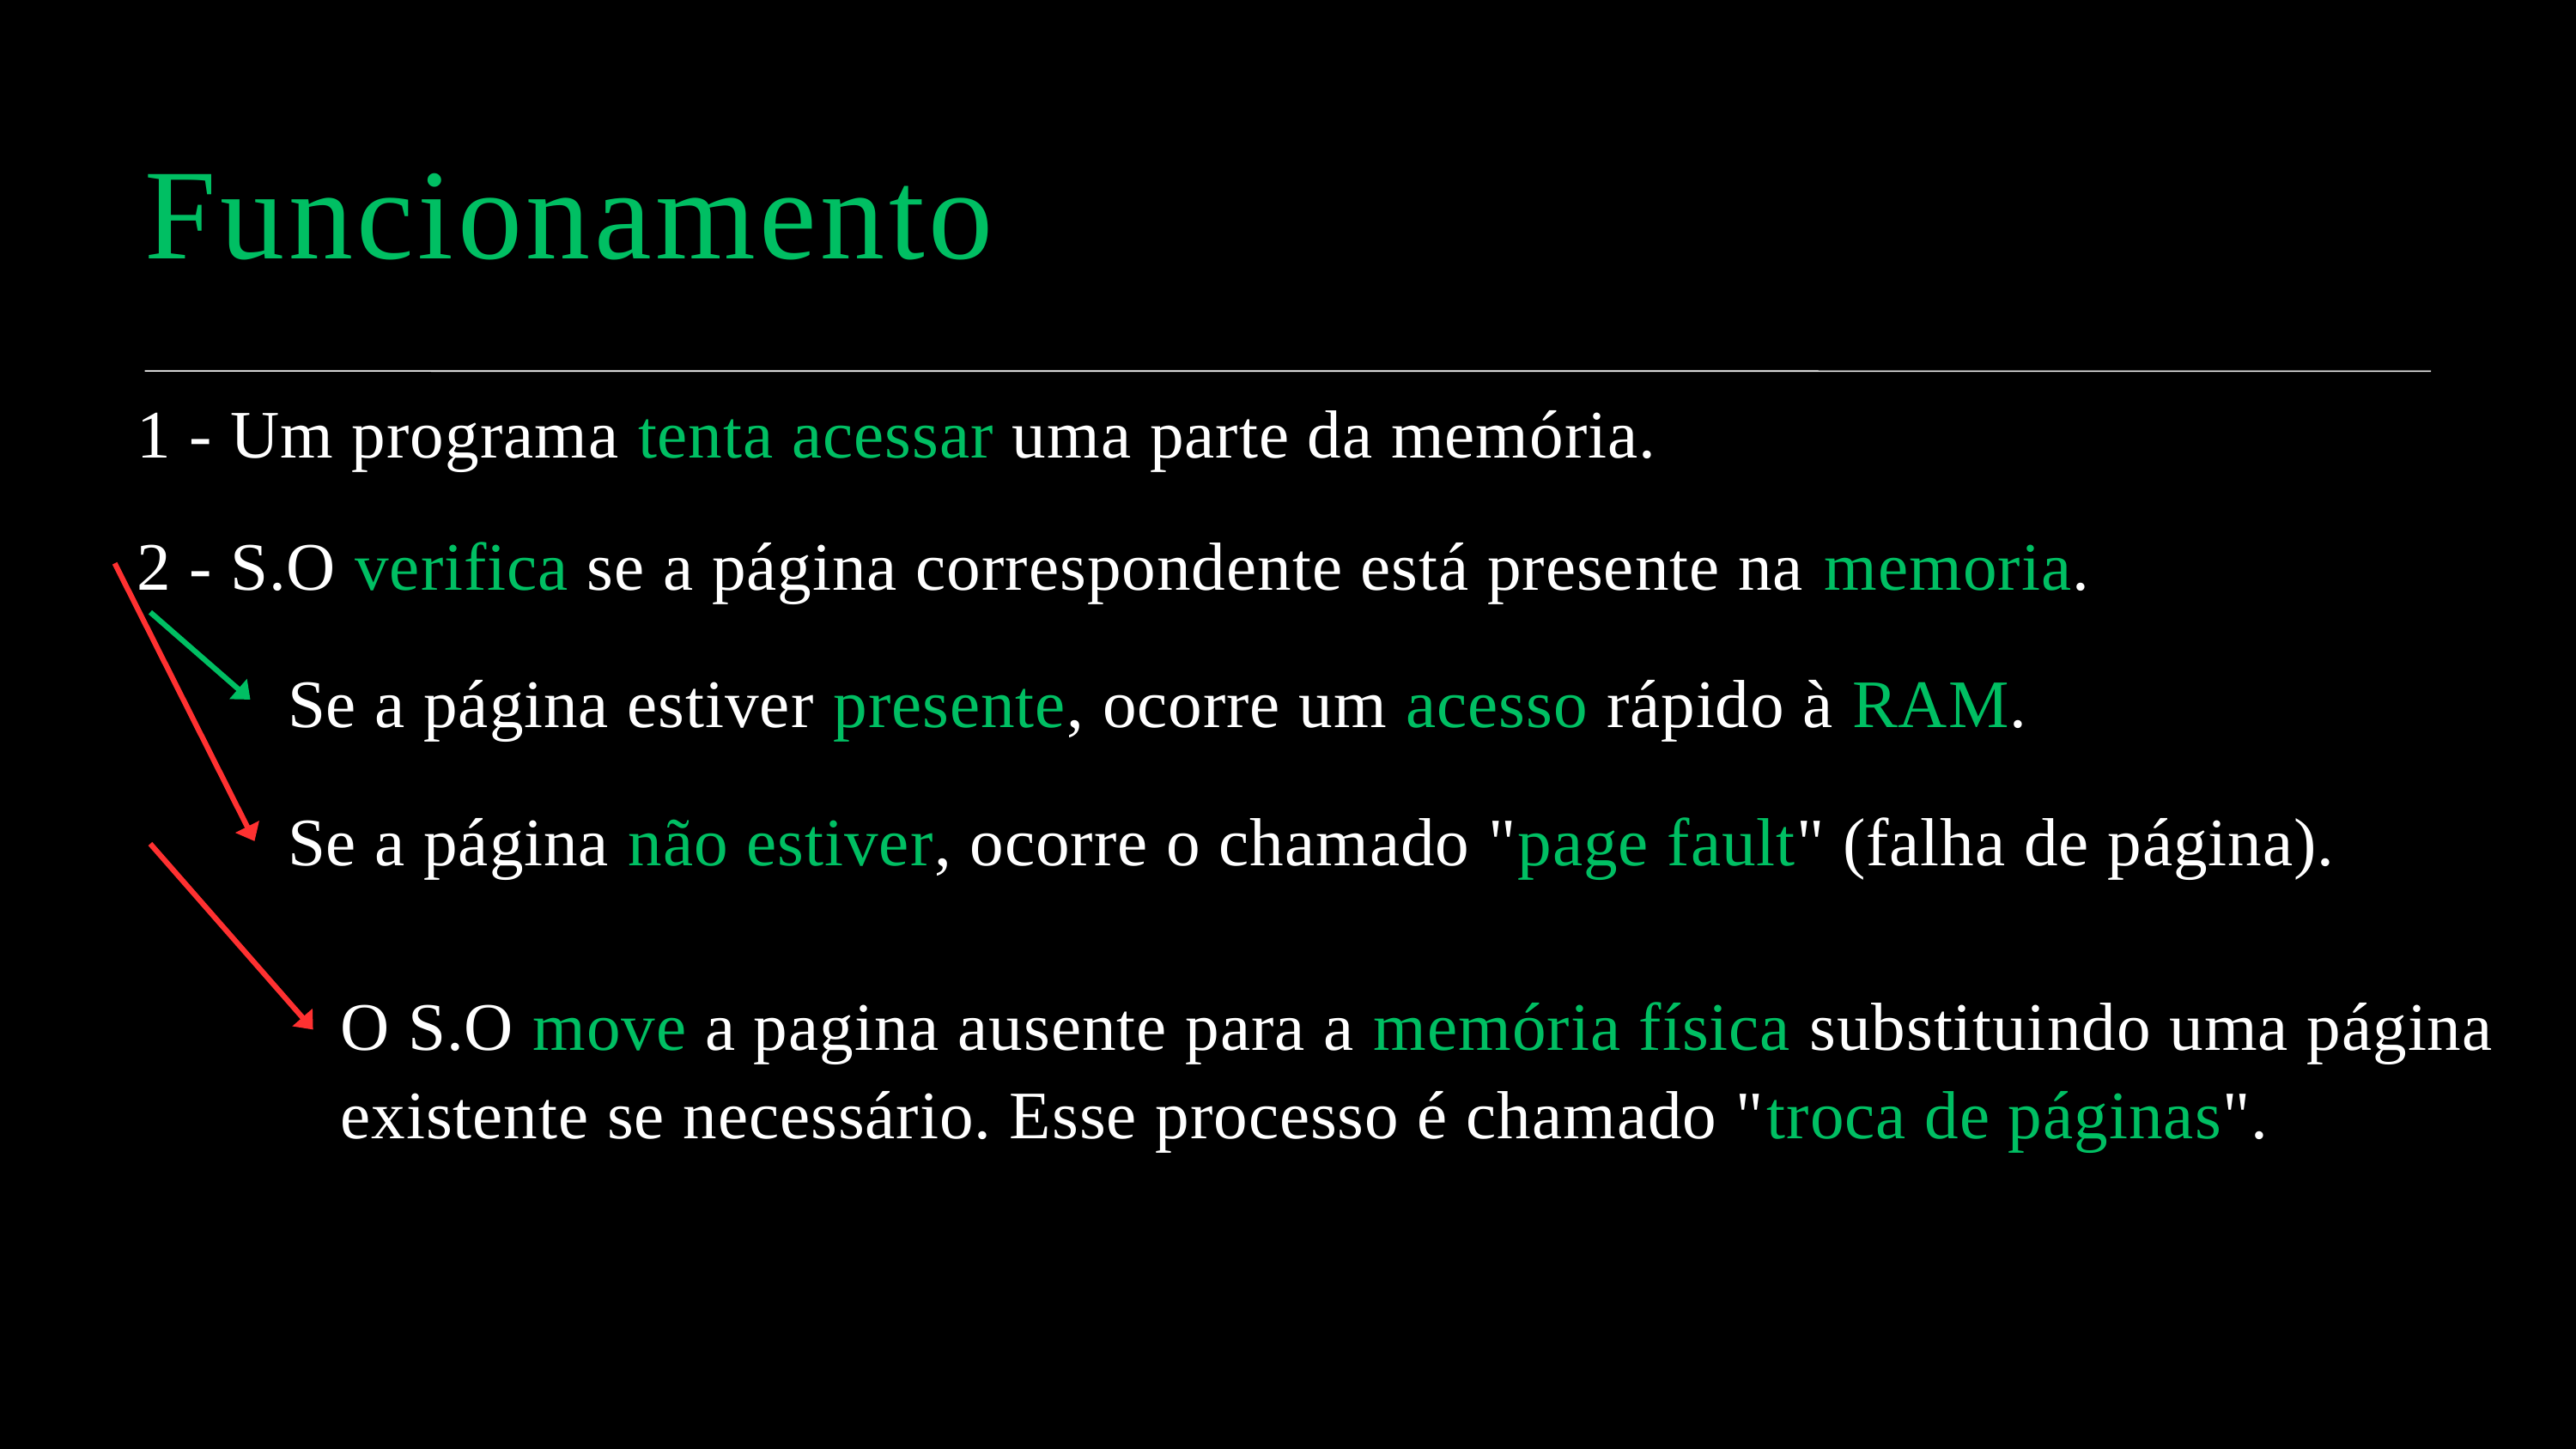

Funcionamento

1 - Um programa tenta acessar uma parte da memória.
2 - S.O verifica se a página correspondente está presente na memoria.

Se a página estiver presente, ocorre um acesso rápido à RAM.
Se a página não estiver, ocorre o chamado "page fault" (falha de página).

O S.O move a pagina ausente para a memória física substituindo uma página existente se necessário. Esse processo é chamado "troca de páginas".